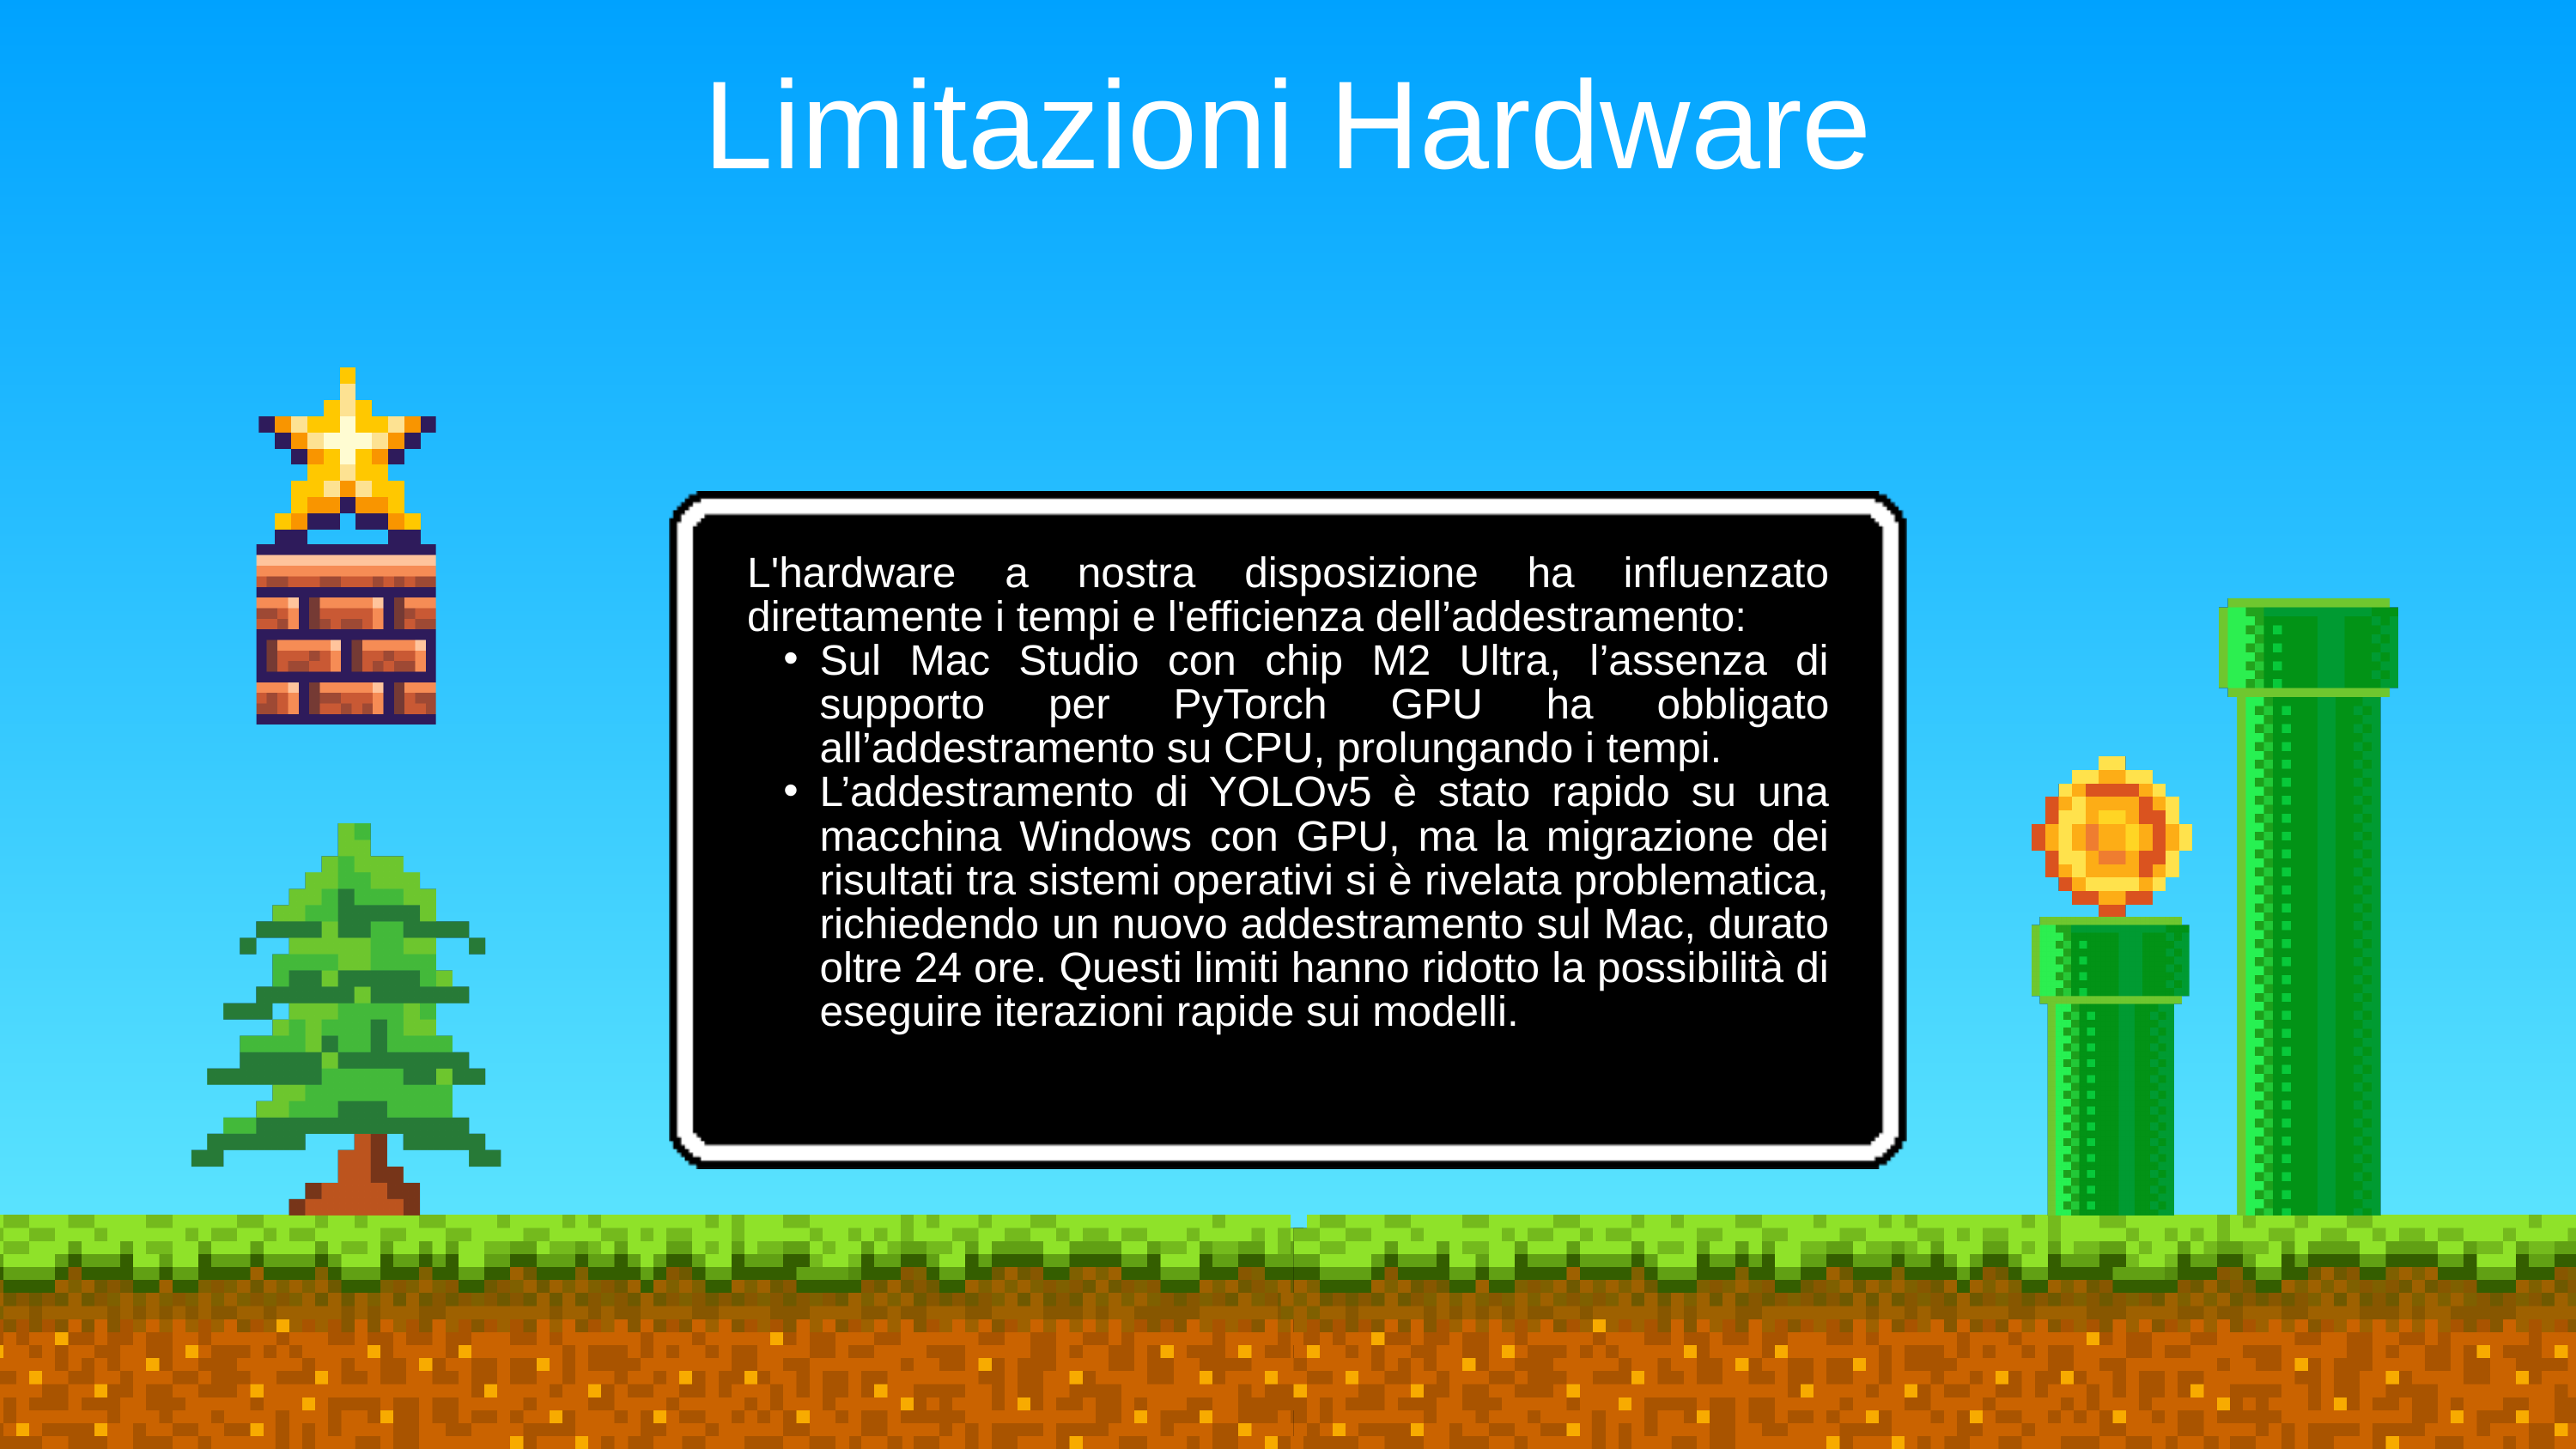

Limitazioni Hardware

L'hardware a nostra disposizione ha influenzato direttamente i tempi e l'efficienza dell’addestramento:
Sul Mac Studio con chip M2 Ultra, l’assenza di supporto per PyTorch GPU ha obbligato all’addestramento su CPU, prolungando i tempi.
L’addestramento di YOLOv5 è stato rapido su una macchina Windows con GPU, ma la migrazione dei risultati tra sistemi operativi si è rivelata problematica, richiedendo un nuovo addestramento sul Mac, durato oltre 24 ore. Questi limiti hanno ridotto la possibilità di eseguire iterazioni rapide sui modelli.